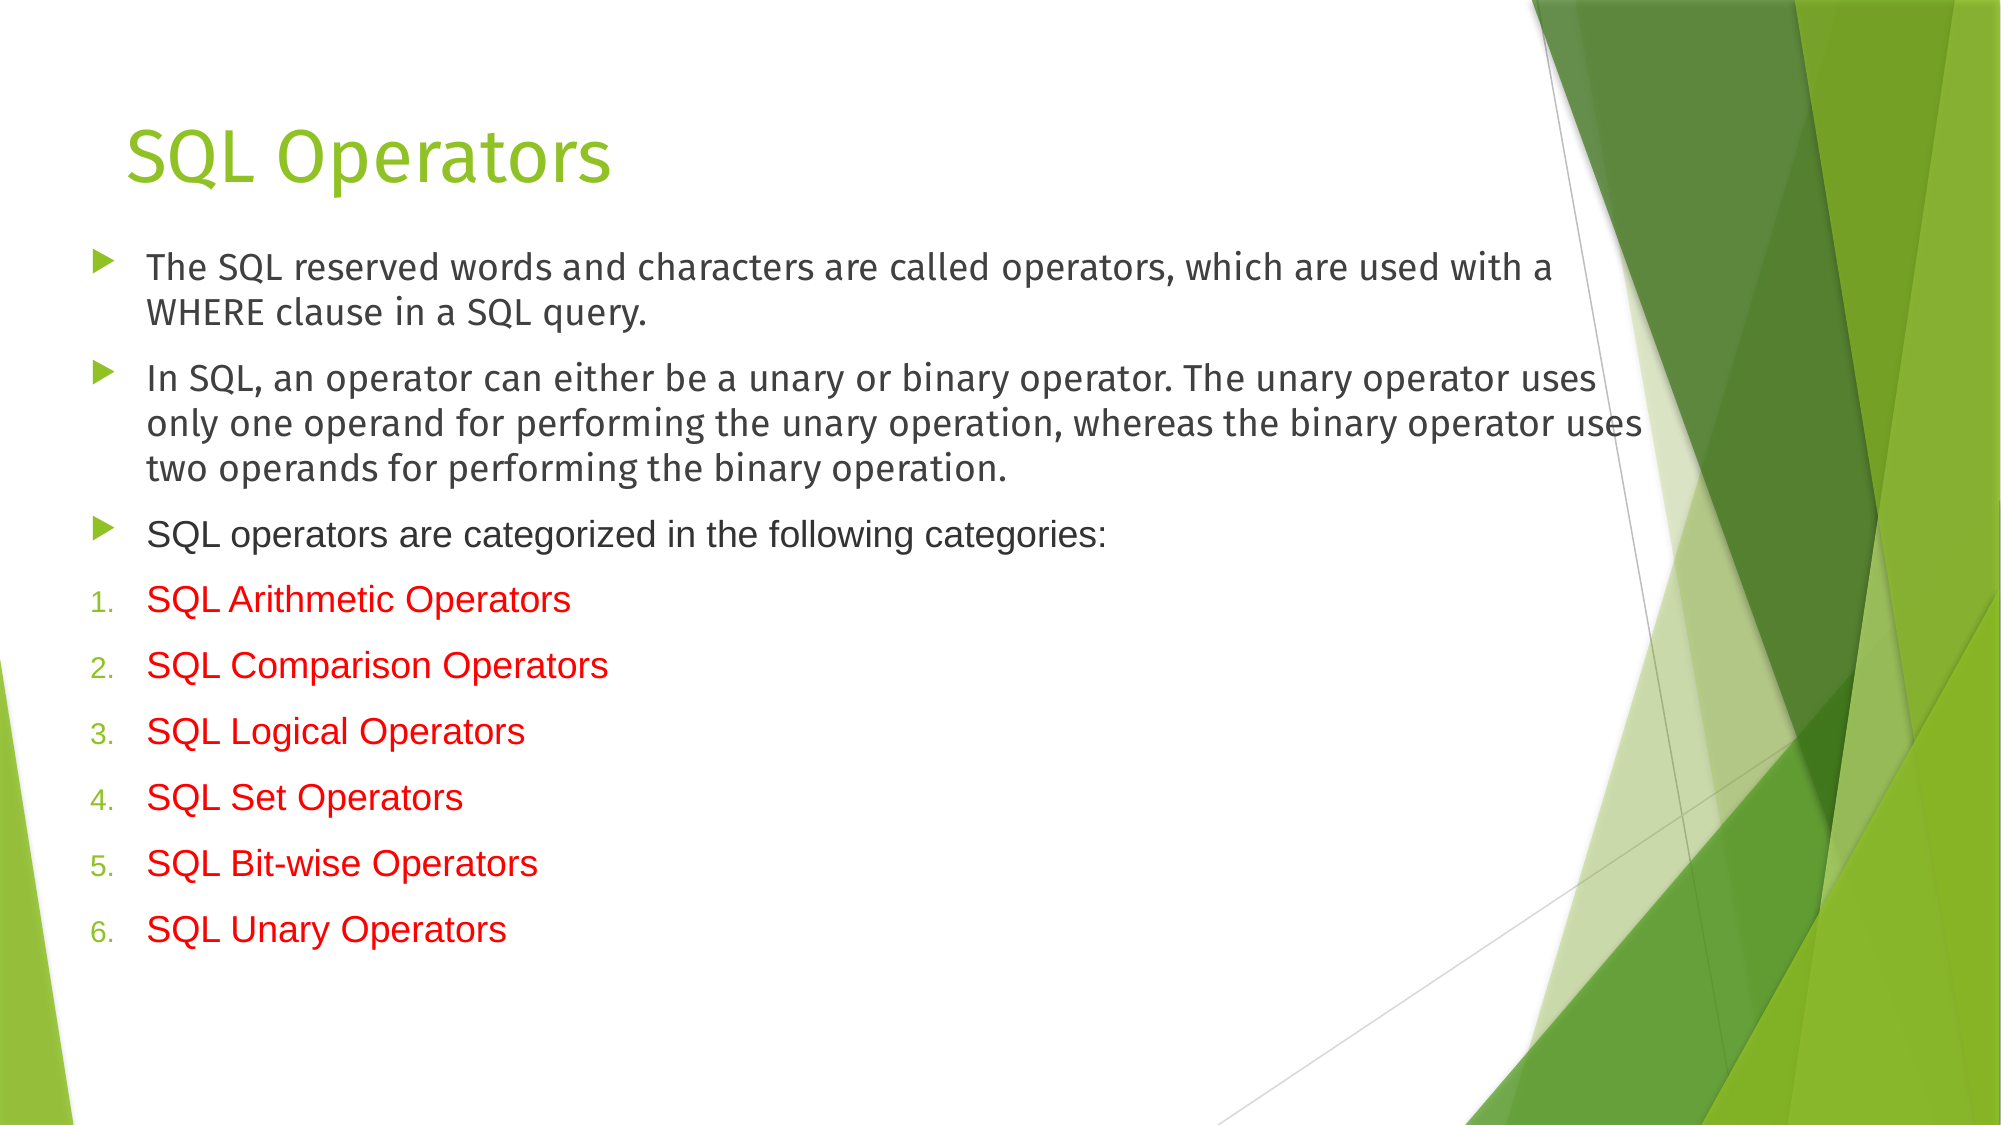

# SQL Operators
The SQL reserved words and characters are called operators, which are used with a WHERE clause in a SQL query.
In SQL, an operator can either be a unary or binary operator. The unary operator uses only one operand for performing the unary operation, whereas the binary operator uses two operands for performing the binary operation.
SQL operators are categorized in the following categories:
SQL Arithmetic Operators
SQL Comparison Operators
SQL Logical Operators
SQL Set Operators
SQL Bit-wise Operators
SQL Unary Operators